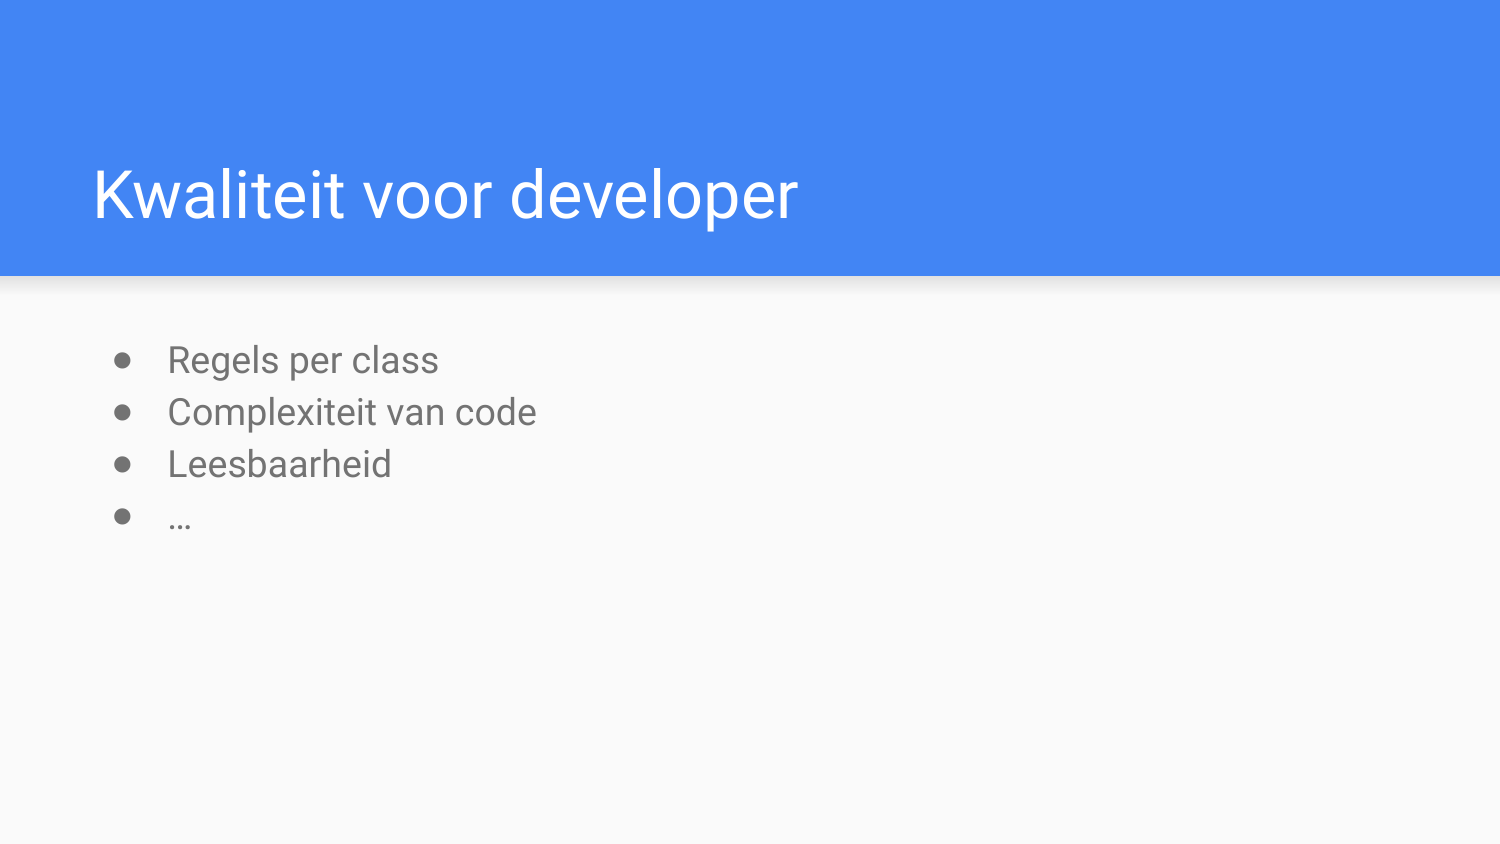

# Kwaliteit voor developer
Regels per class
Complexiteit van code
Leesbaarheid
…